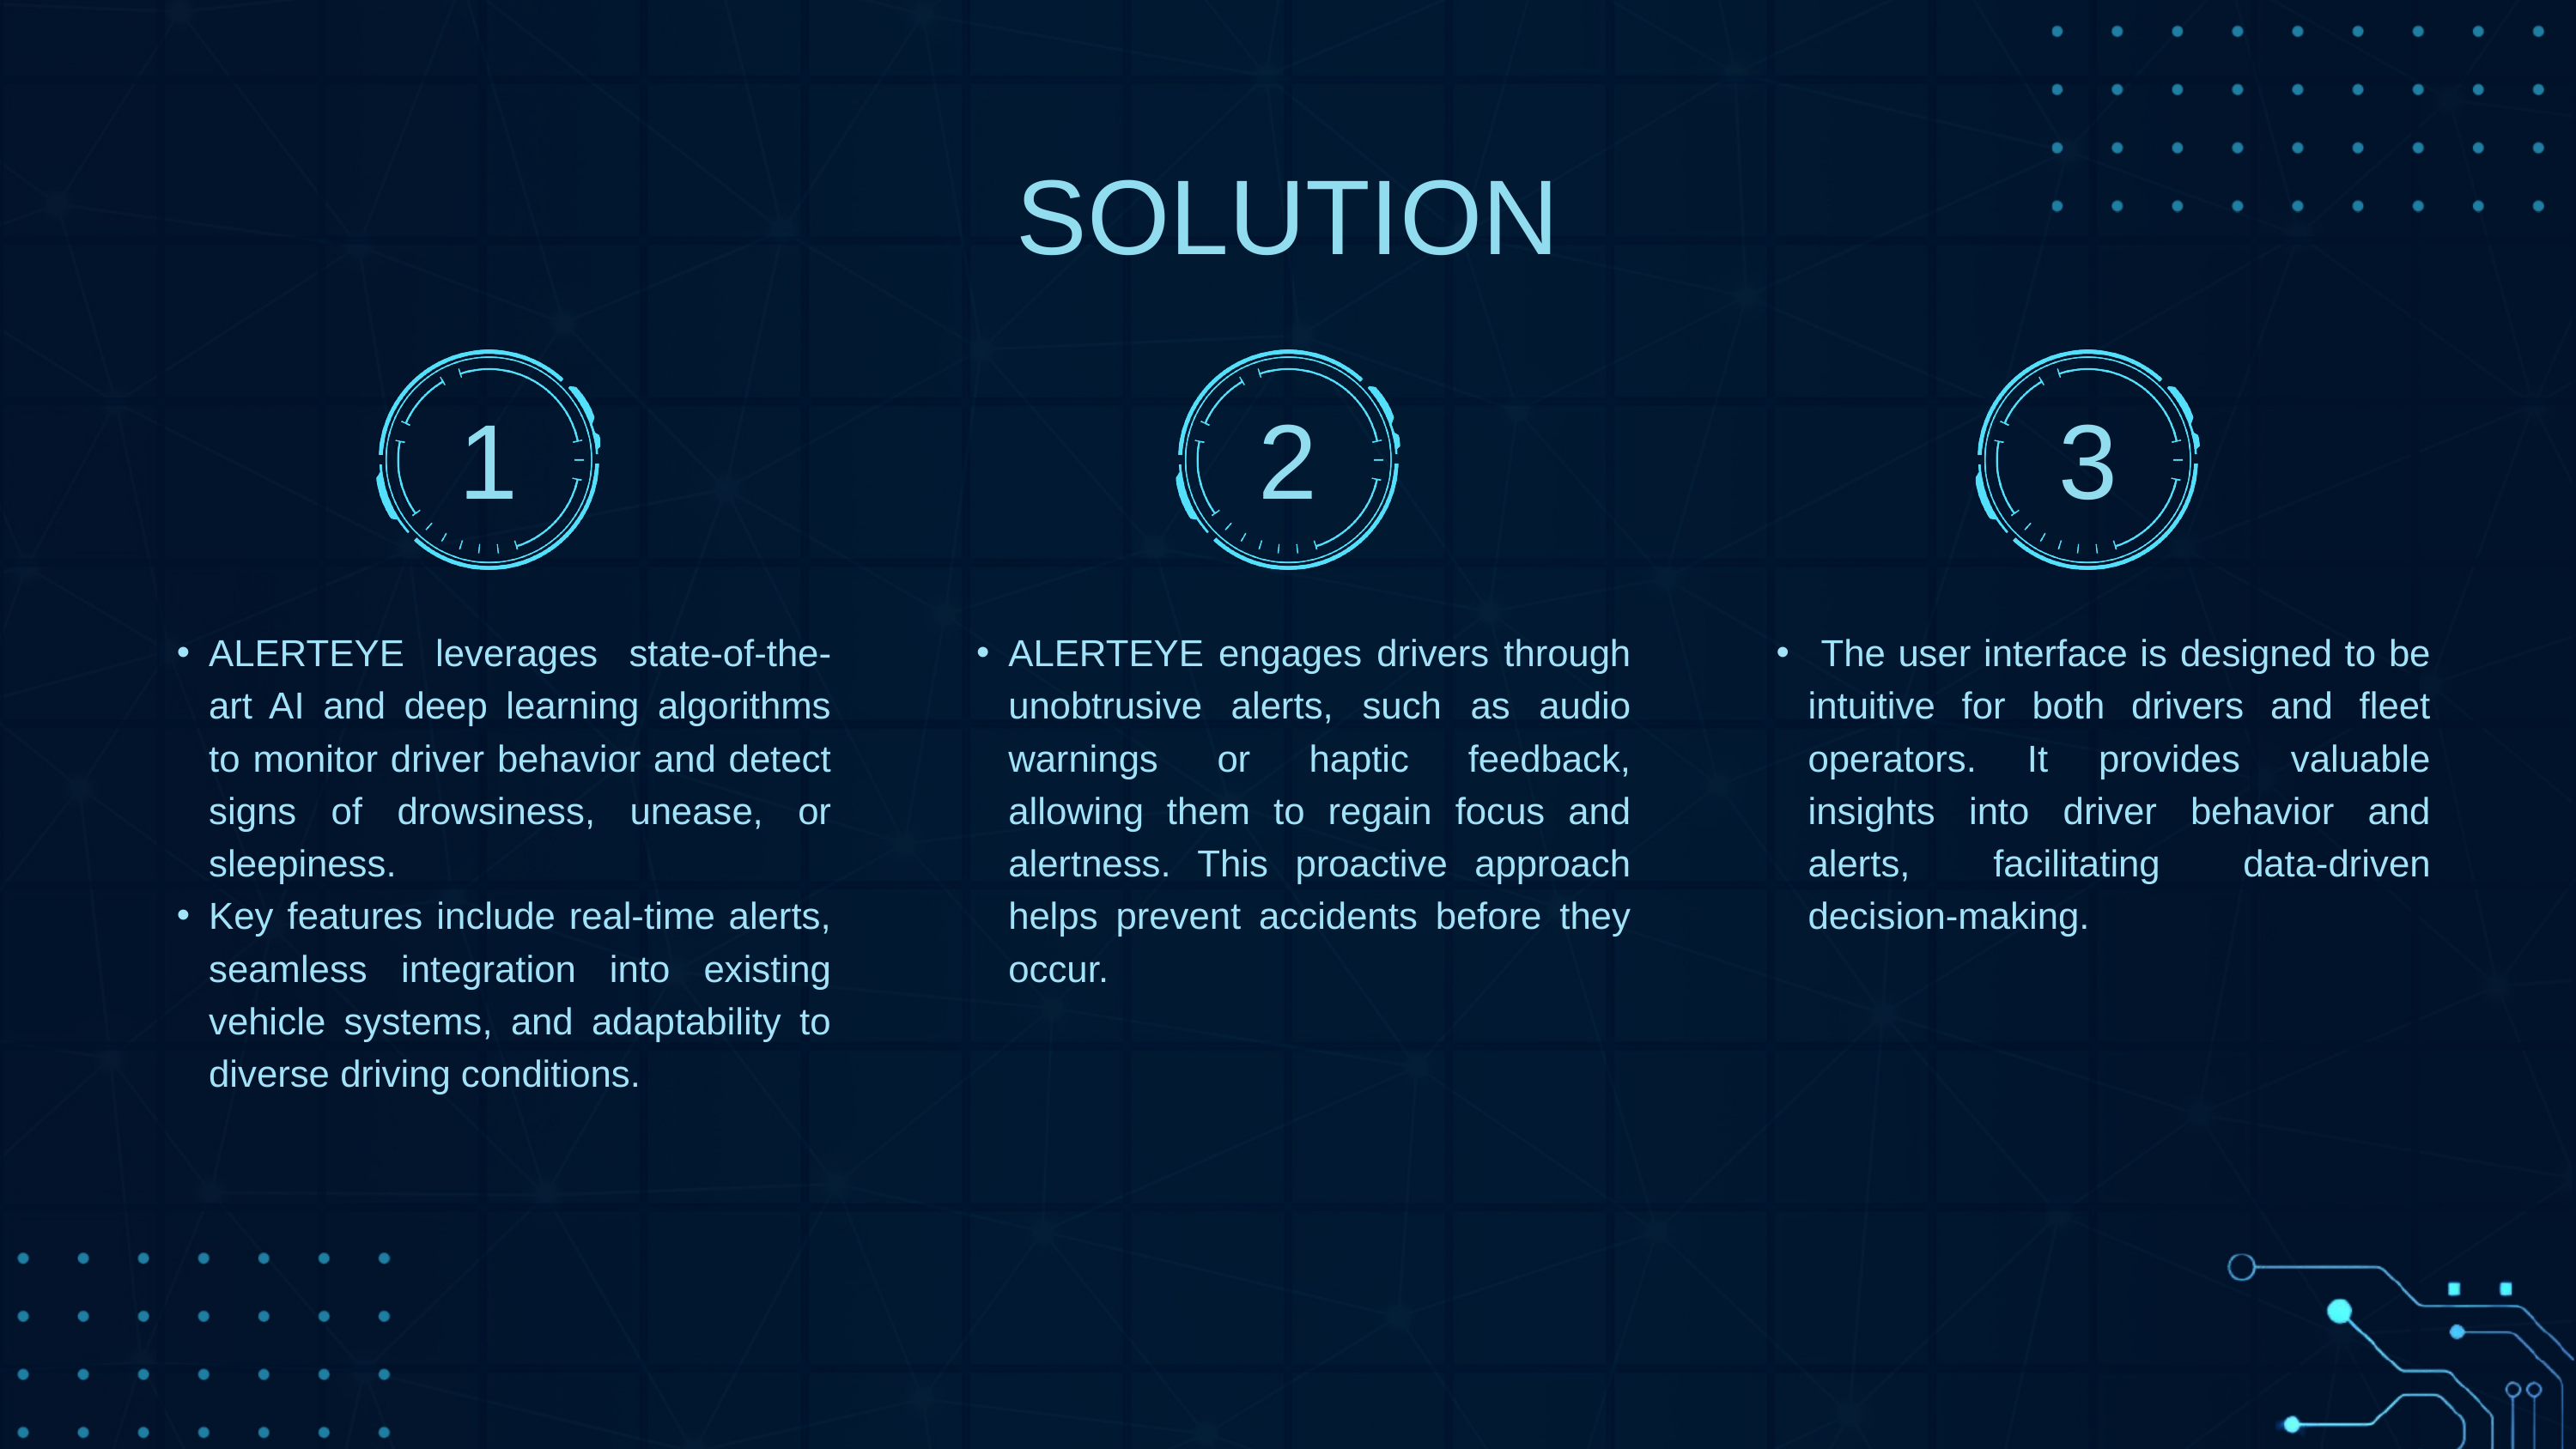

SOLUTION

1
2
3
ALERTEYE leverages state-of-the-art AI and deep learning algorithms to monitor driver behavior and detect signs of drowsiness, unease, or sleepiness.
Key features include real-time alerts, seamless integration into existing vehicle systems, and adaptability to diverse driving conditions.

ALERTEYE engages drivers through unobtrusive alerts, such as audio warnings or haptic feedback, allowing them to regain focus and alertness. This proactive approach helps prevent accidents before they occur.
 The user interface is designed to be intuitive for both drivers and fleet operators. It provides valuable insights into driver behavior and alerts, facilitating data-driven decision-making.